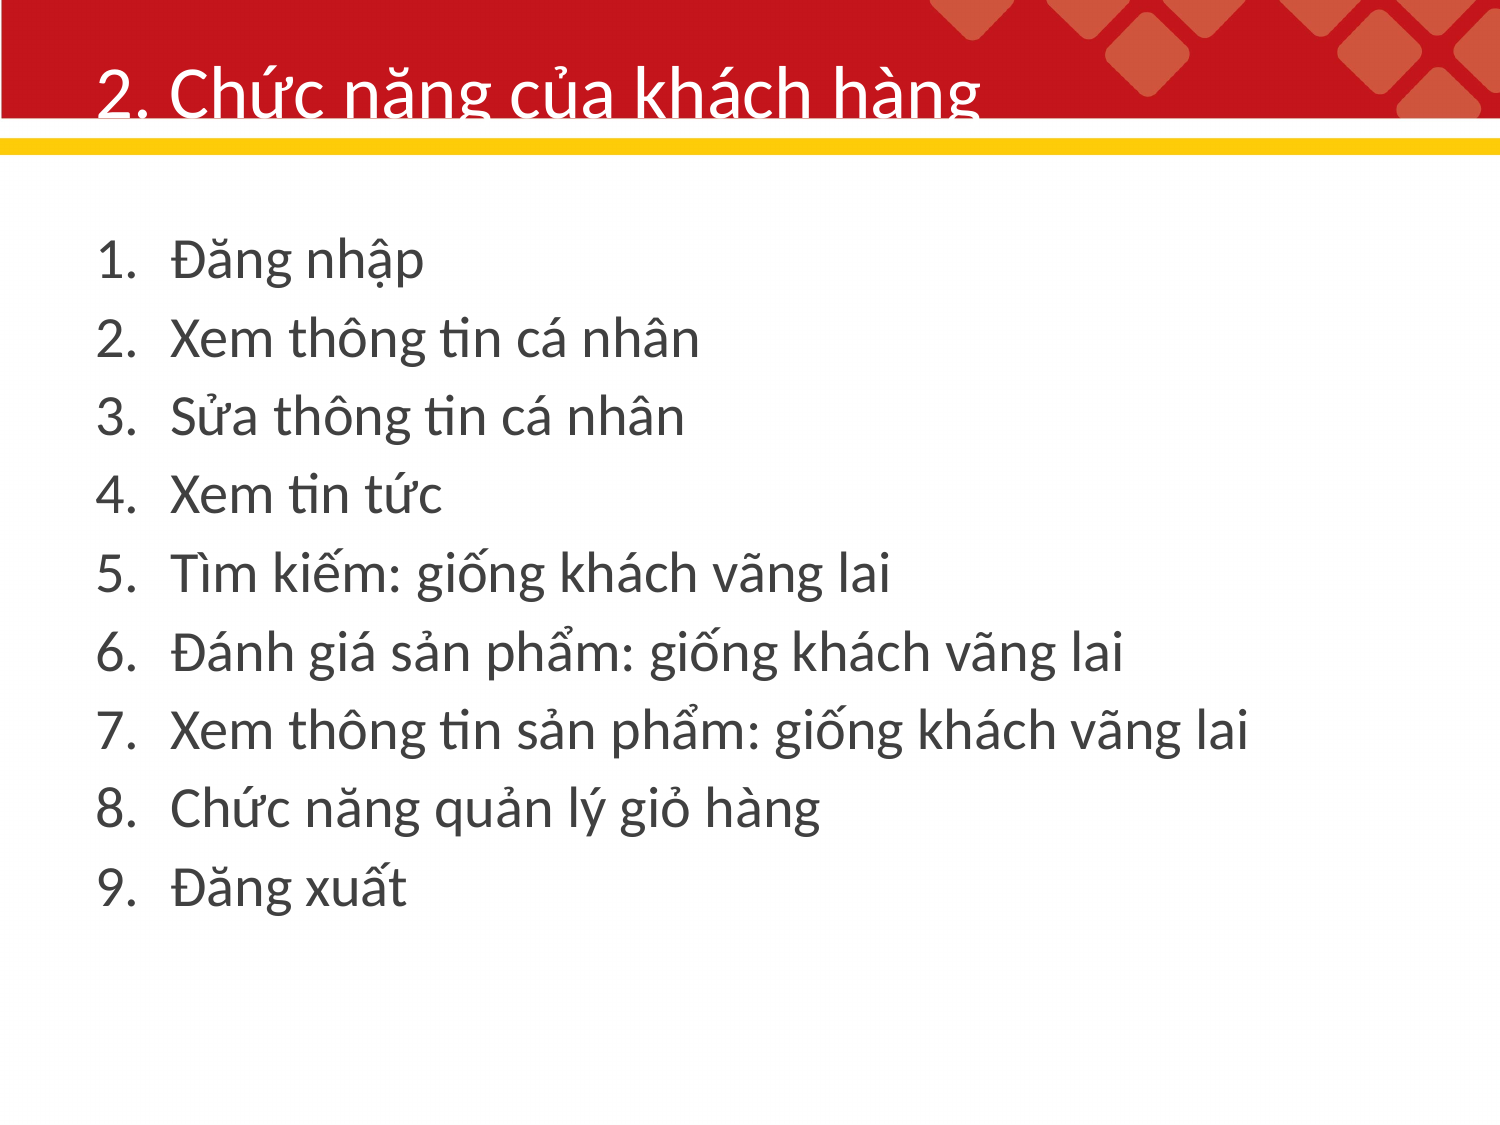

# 2. Chức năng của khách hàng
Đăng nhập
Xem thông tin cá nhân
Sửa thông tin cá nhân
Xem tin tức
Tìm kiếm: giống khách vãng lai
Đánh giá sản phẩm: giống khách vãng lai
Xem thông tin sản phẩm: giống khách vãng lai
Chức năng quản lý giỏ hàng
Đăng xuất